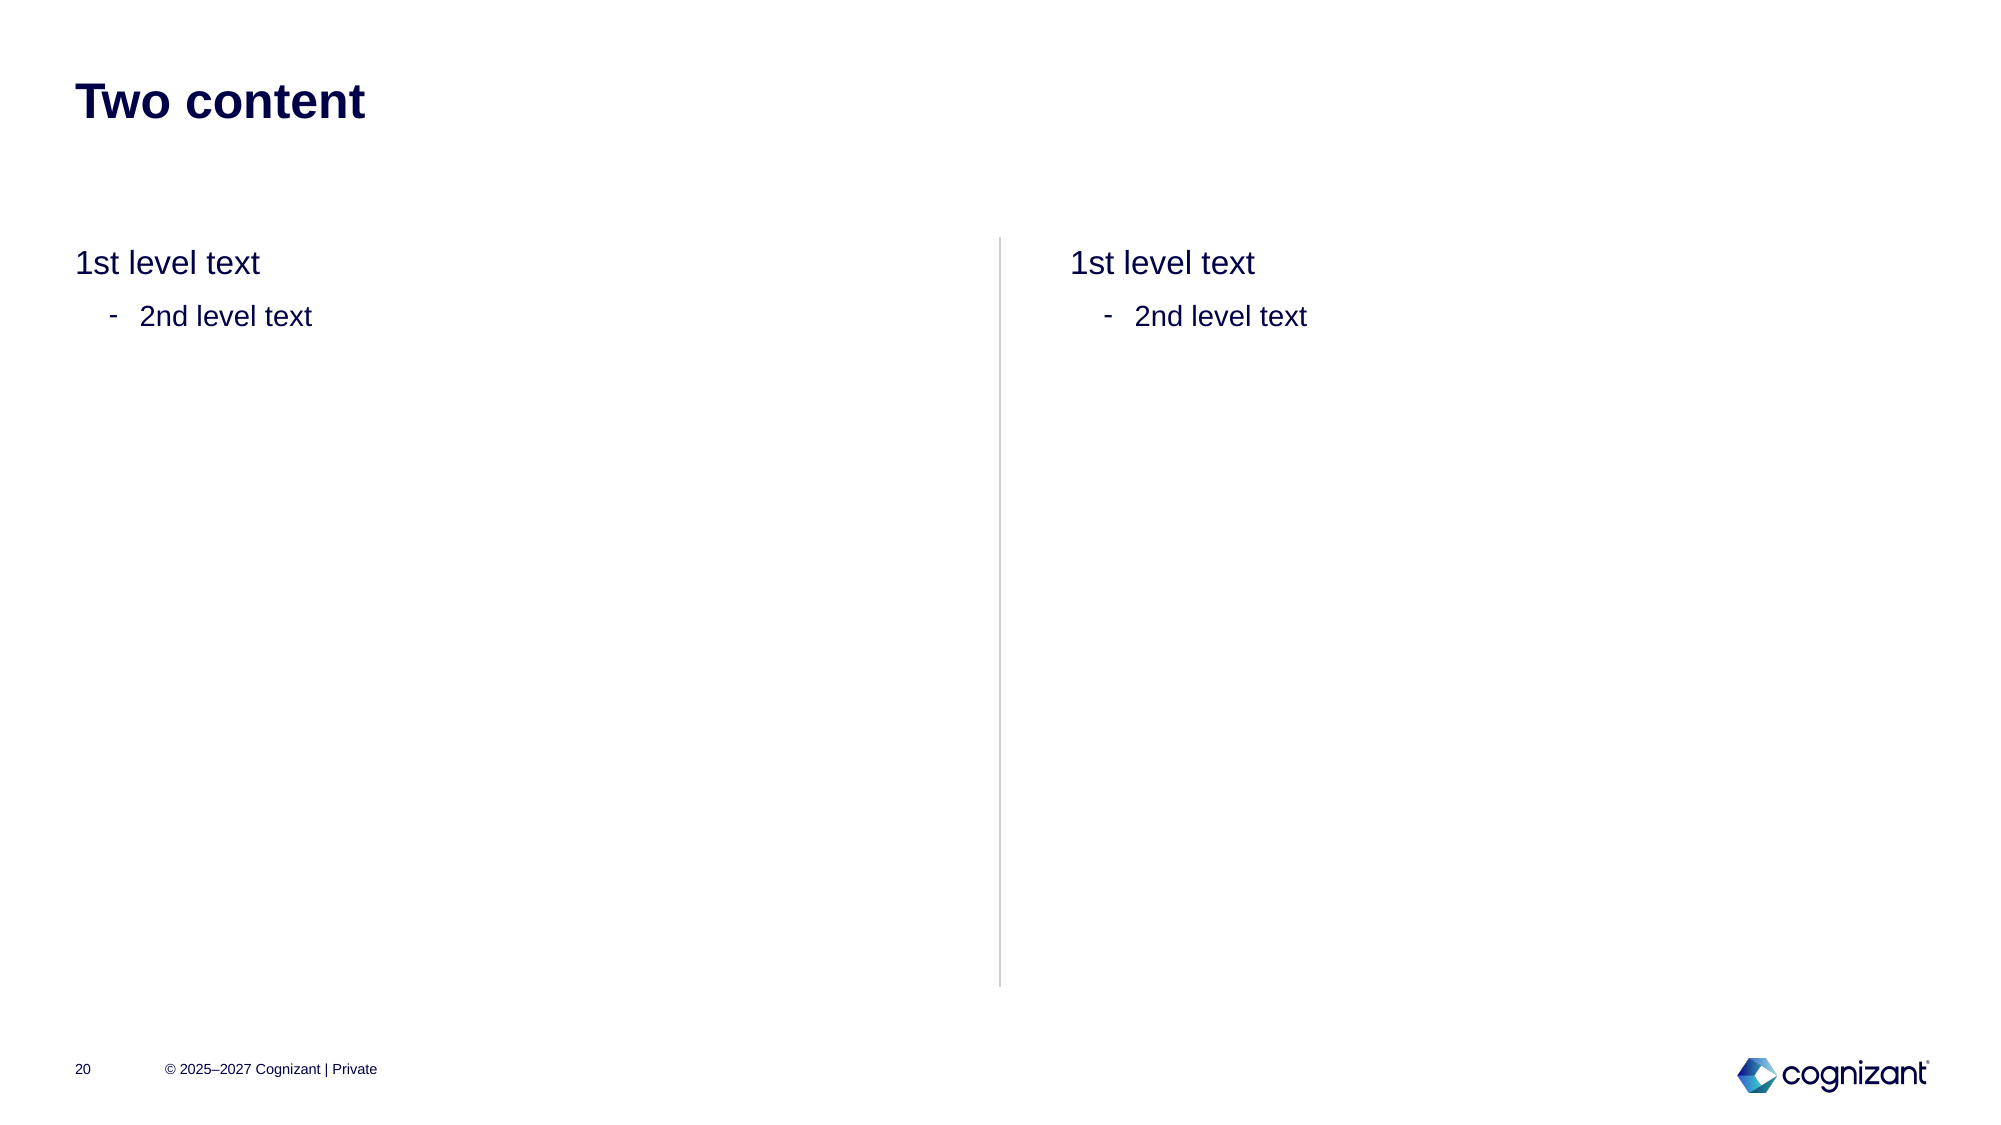

# Two content
1st level text
2nd level text
1st level text
2nd level text
20
© 2025–2027 Cognizant | Private